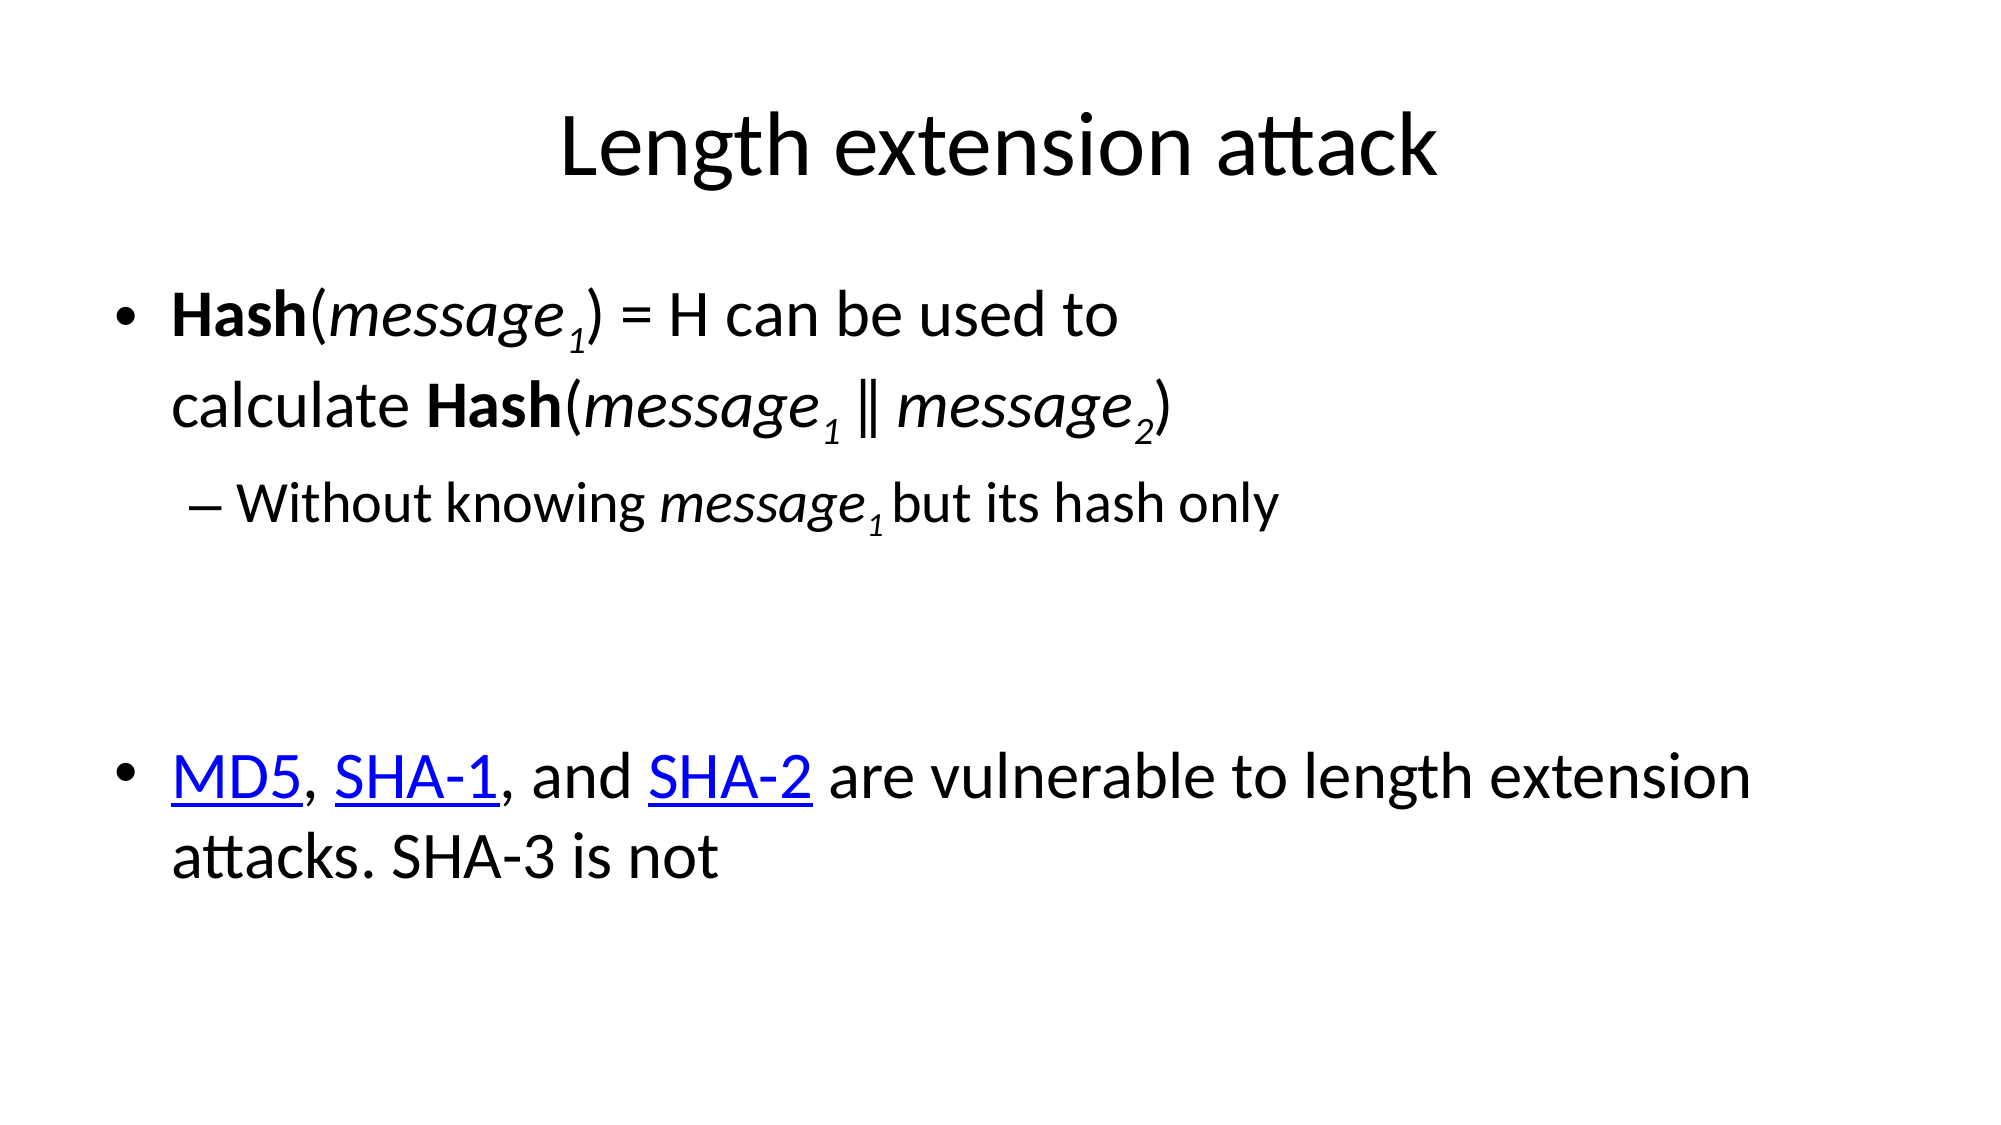

# Length extension attack
Hash(message1) = H can be used to calculate Hash(message1 ‖ message2)
Without knowing message1 but its hash only

MD5, SHA-1, and SHA-2 are vulnerable to length extension  attacks. SHA-3 is not